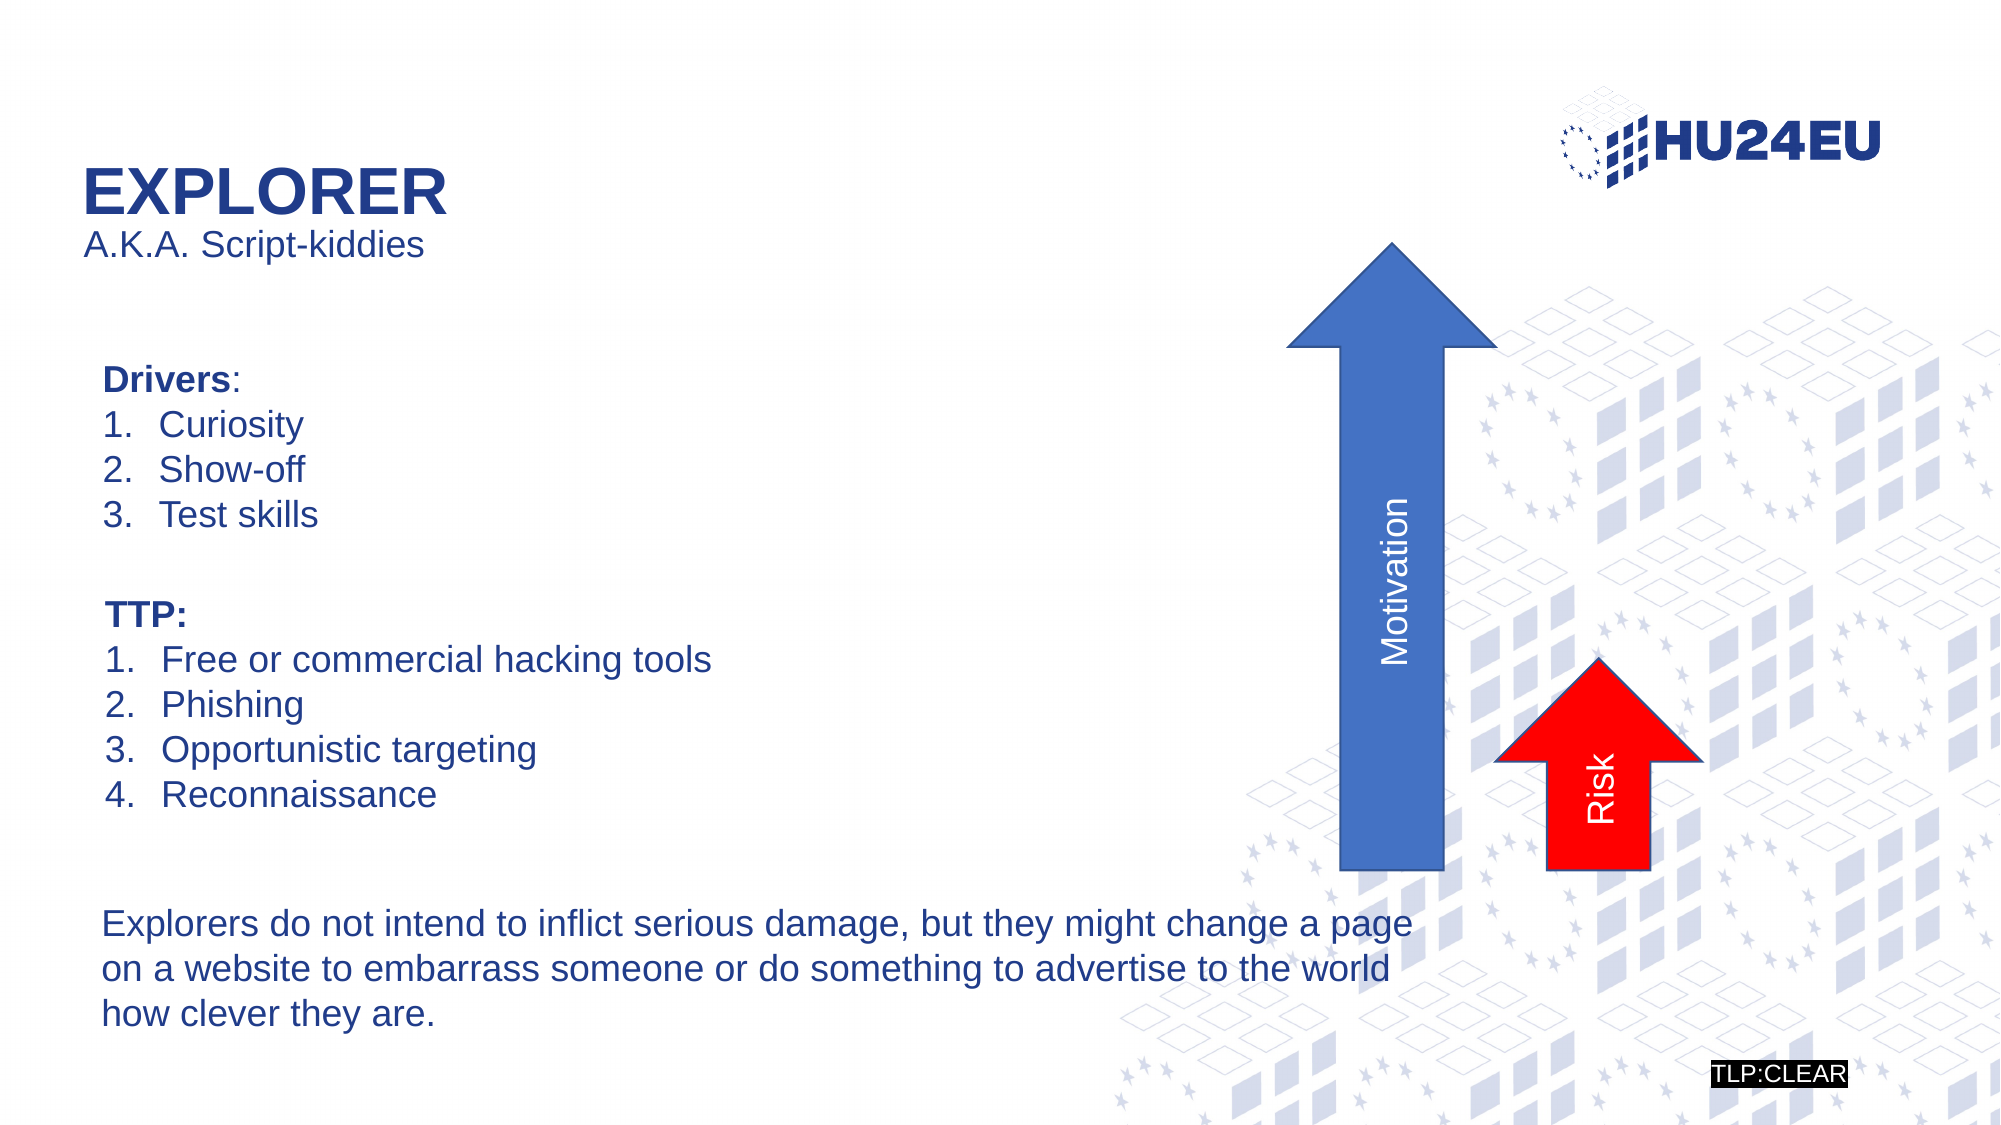

# Explorer
A.K.A. Script-kiddies
Motivation
Risk
Drivers:
Curiosity
Show-off
Test skills
TTP:
Free or commercial hacking tools
Phishing
Opportunistic targeting
Reconnaissance

Explorers do not intend to inflict serious damage, but they might change a page on a website to embarrass someone or do something to advertise to the world how clever they are.
TLP:CLEAR